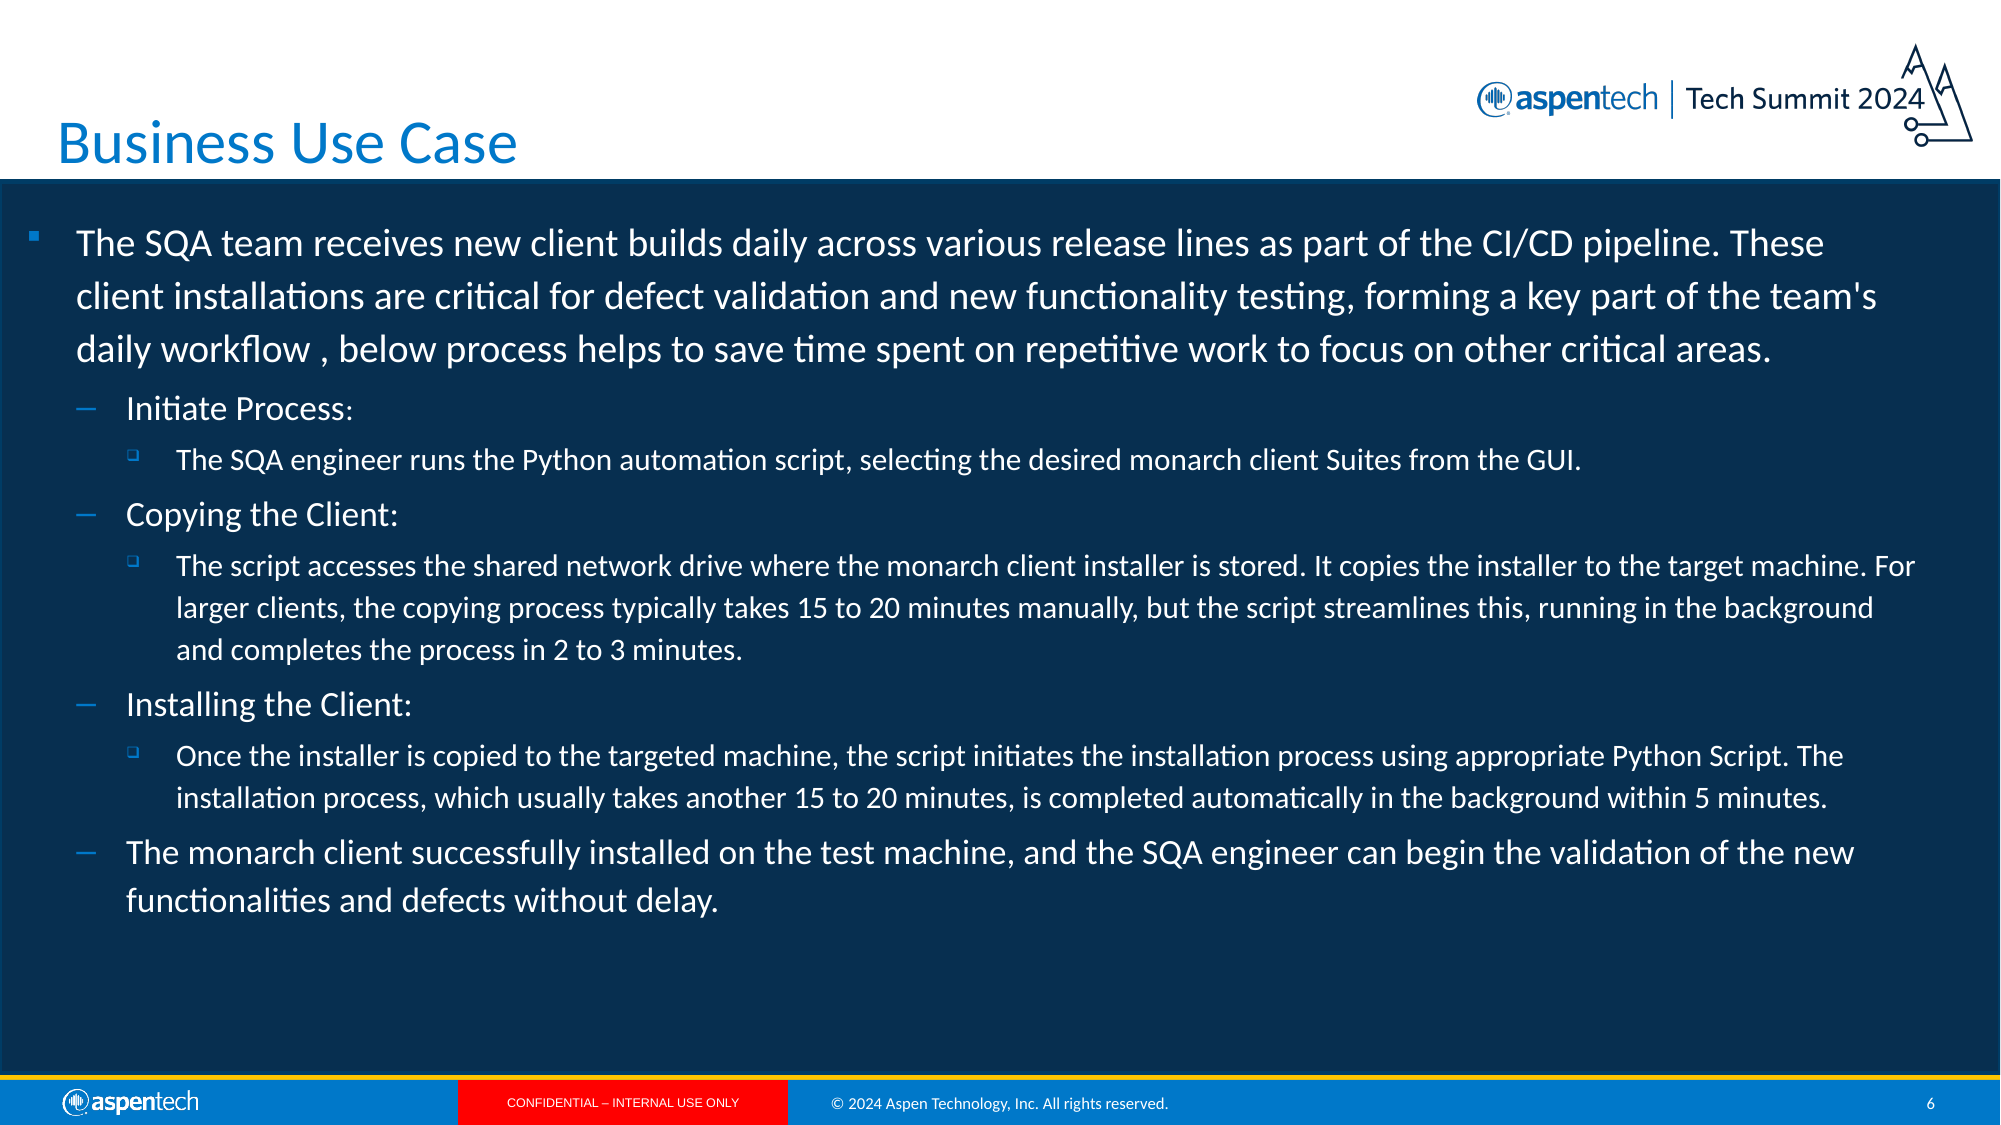

# Business Use Case
The SQA team receives new client builds daily across various release lines as part of the CI/CD pipeline. These client installations are critical for defect validation and new functionality testing, forming a key part of the team's daily workflow , below process helps to save time spent on repetitive work to focus on other critical areas.
Initiate Process:
The SQA engineer runs the Python automation script, selecting the desired monarch client Suites from the GUI.
Copying the Client:
The script accesses the shared network drive where the monarch client installer is stored. It copies the installer to the target machine. For larger clients, the copying process typically takes 15 to 20 minutes manually, but the script streamlines this, running in the background and completes the process in 2 to 3 minutes.
Installing the Client:
Once the installer is copied to the targeted machine, the script initiates the installation process using appropriate Python Script. The installation process, which usually takes another 15 to 20 minutes, is completed automatically in the background within 5 minutes.
The monarch client successfully installed on the test machine, and the SQA engineer can begin the validation of the new functionalities and defects without delay.